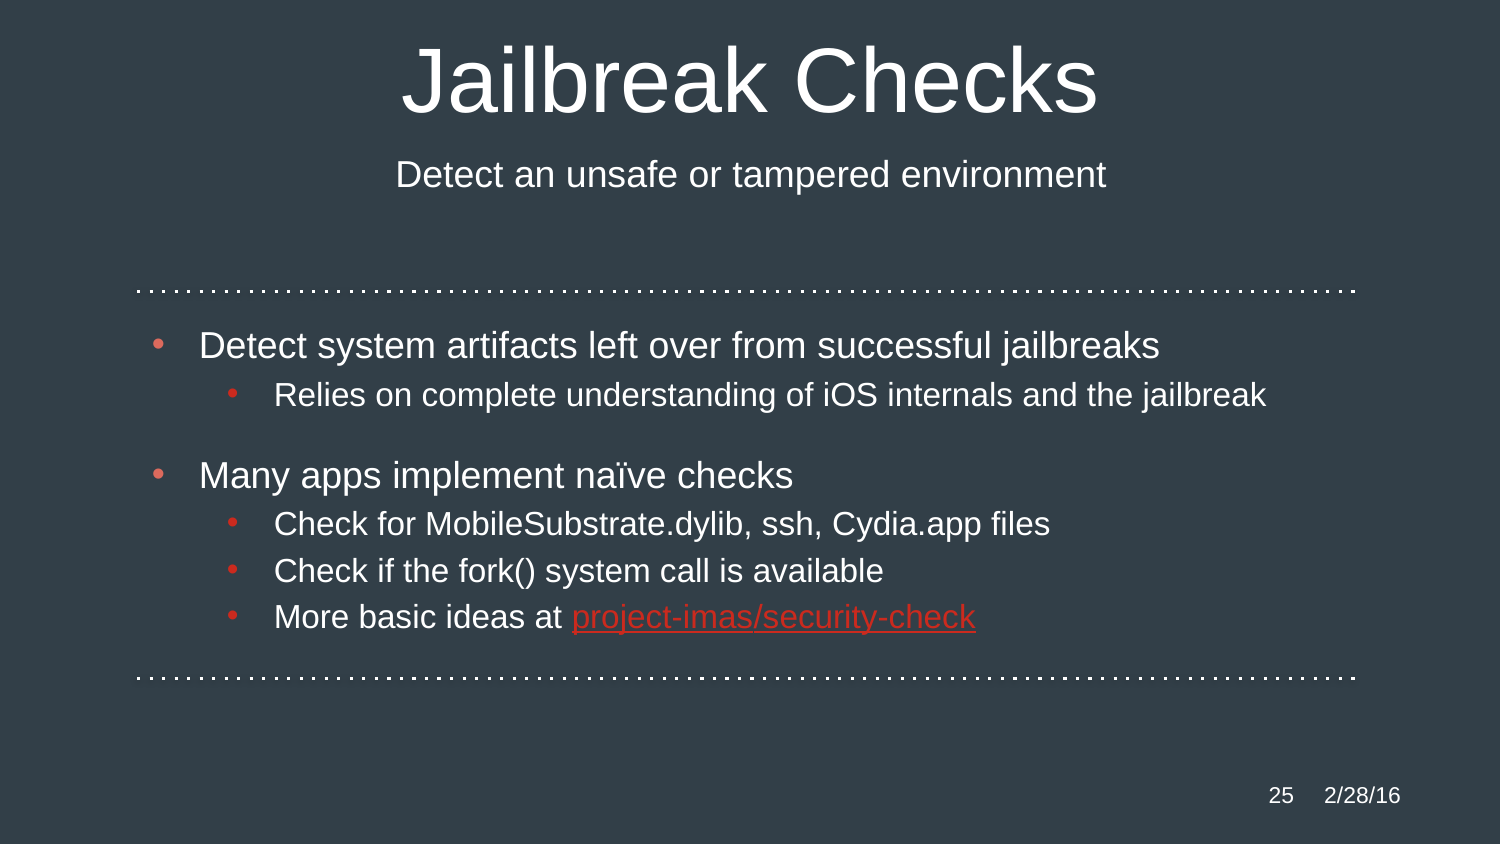

Jailbreak Checks
Detect an unsafe or tampered environment
Detect system artifacts left over from successful jailbreaks
Relies on complete understanding of iOS internals and the jailbreak
Many apps implement naïve checks
Check for MobileSubstrate.dylib, ssh, Cydia.app files
Check if the fork() system call is available
More basic ideas at project-imas/security-check
25
2/28/16